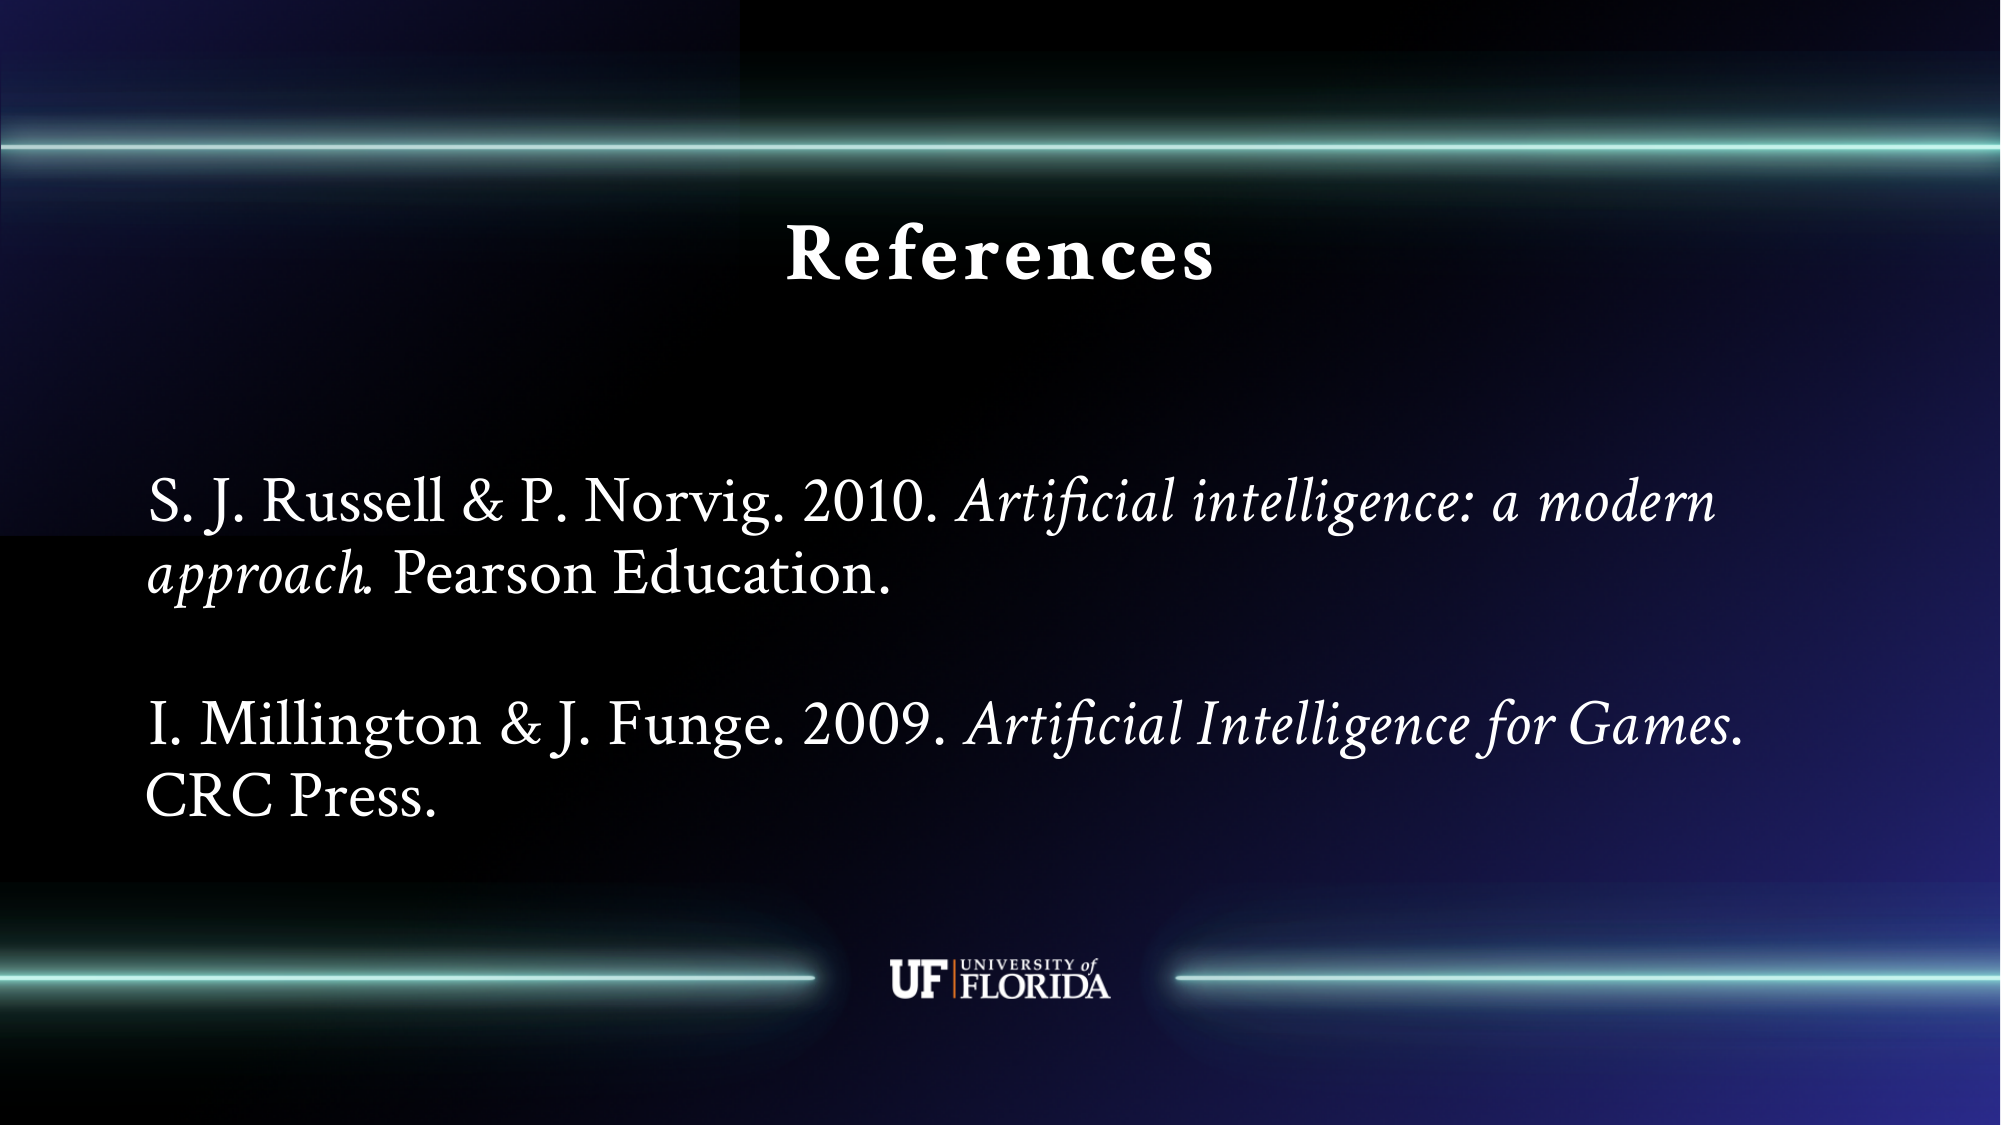

# References
S. J. Russell & P. Norvig. 2010. Artificial intelligence: a modern approach. Pearson Education.

I. Millington & J. Funge. 2009. Artificial Intelligence for Games.
CRC Press.